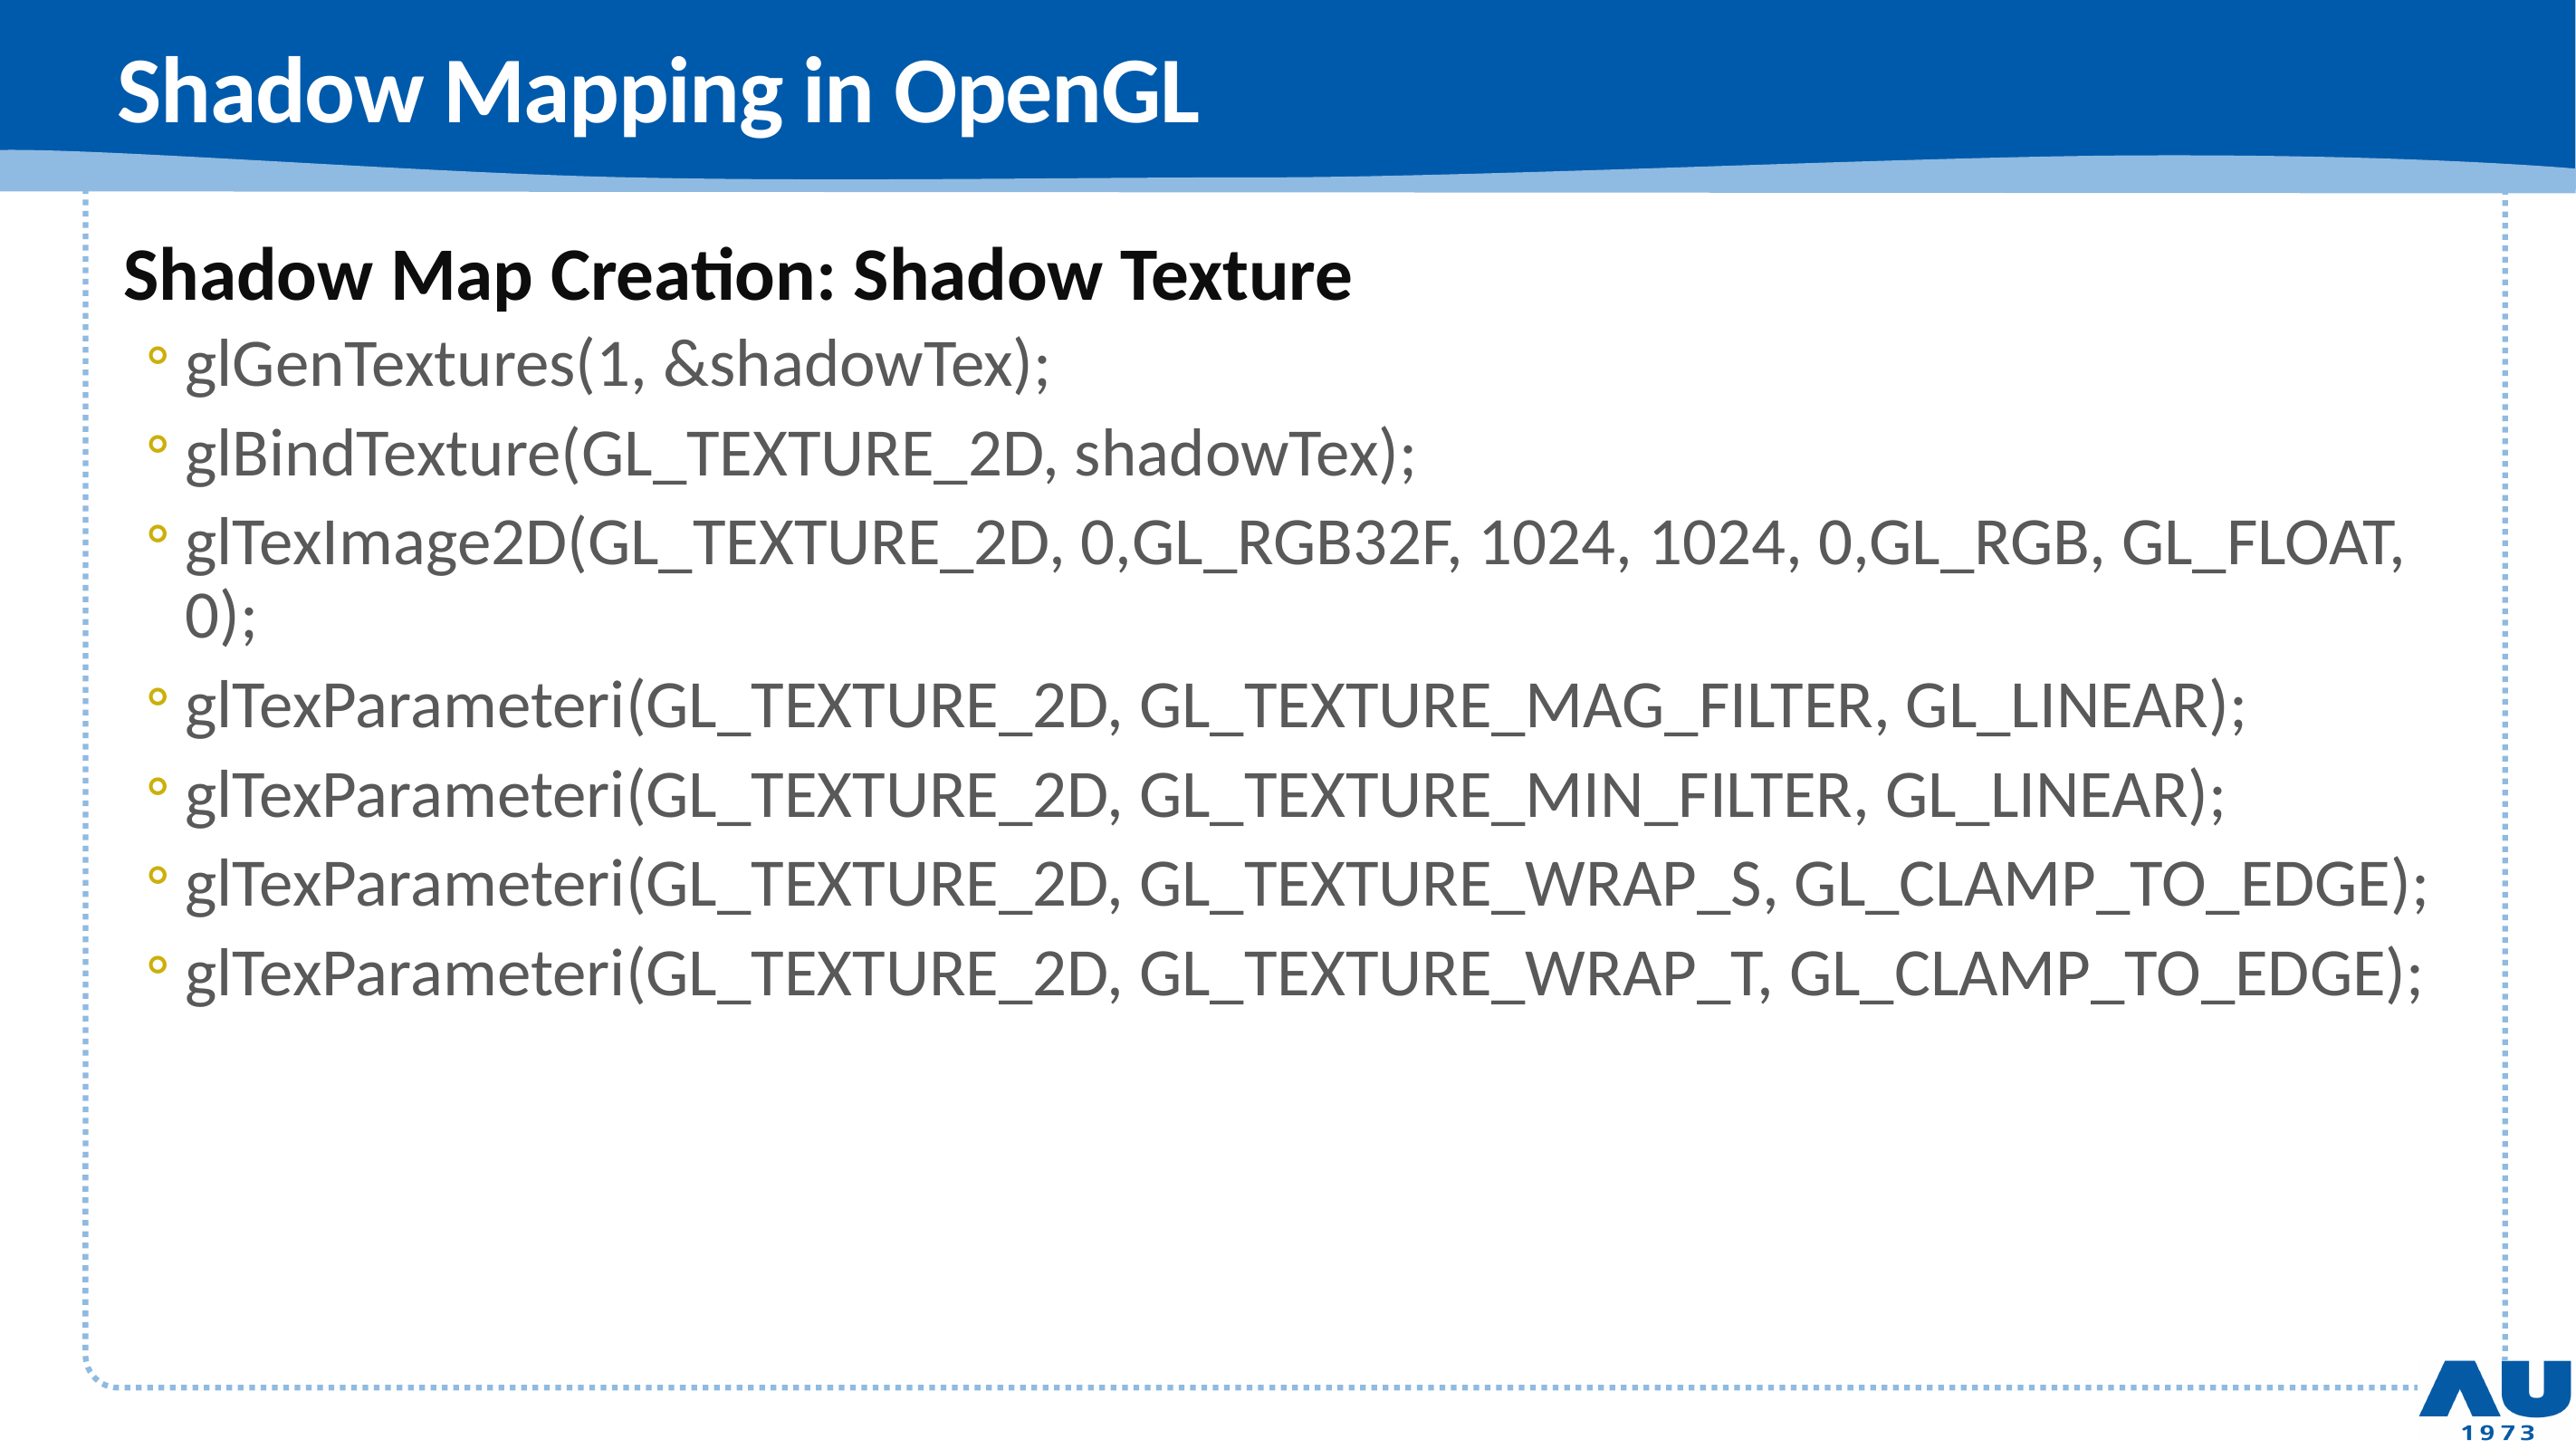

# Shadow Mapping in OpenGL
Shadow Map Creation: Shadow Texture
glGenTextures(1, &shadowTex);
glBindTexture(GL_TEXTURE_2D, shadowTex);
glTexImage2D(GL_TEXTURE_2D, 0,GL_RGB32F, 1024, 1024, 0,GL_RGB, GL_FLOAT, 0);
glTexParameteri(GL_TEXTURE_2D, GL_TEXTURE_MAG_FILTER, GL_LINEAR);
glTexParameteri(GL_TEXTURE_2D, GL_TEXTURE_MIN_FILTER, GL_LINEAR);
glTexParameteri(GL_TEXTURE_2D, GL_TEXTURE_WRAP_S, GL_CLAMP_TO_EDGE);
glTexParameteri(GL_TEXTURE_2D, GL_TEXTURE_WRAP_T, GL_CLAMP_TO_EDGE);